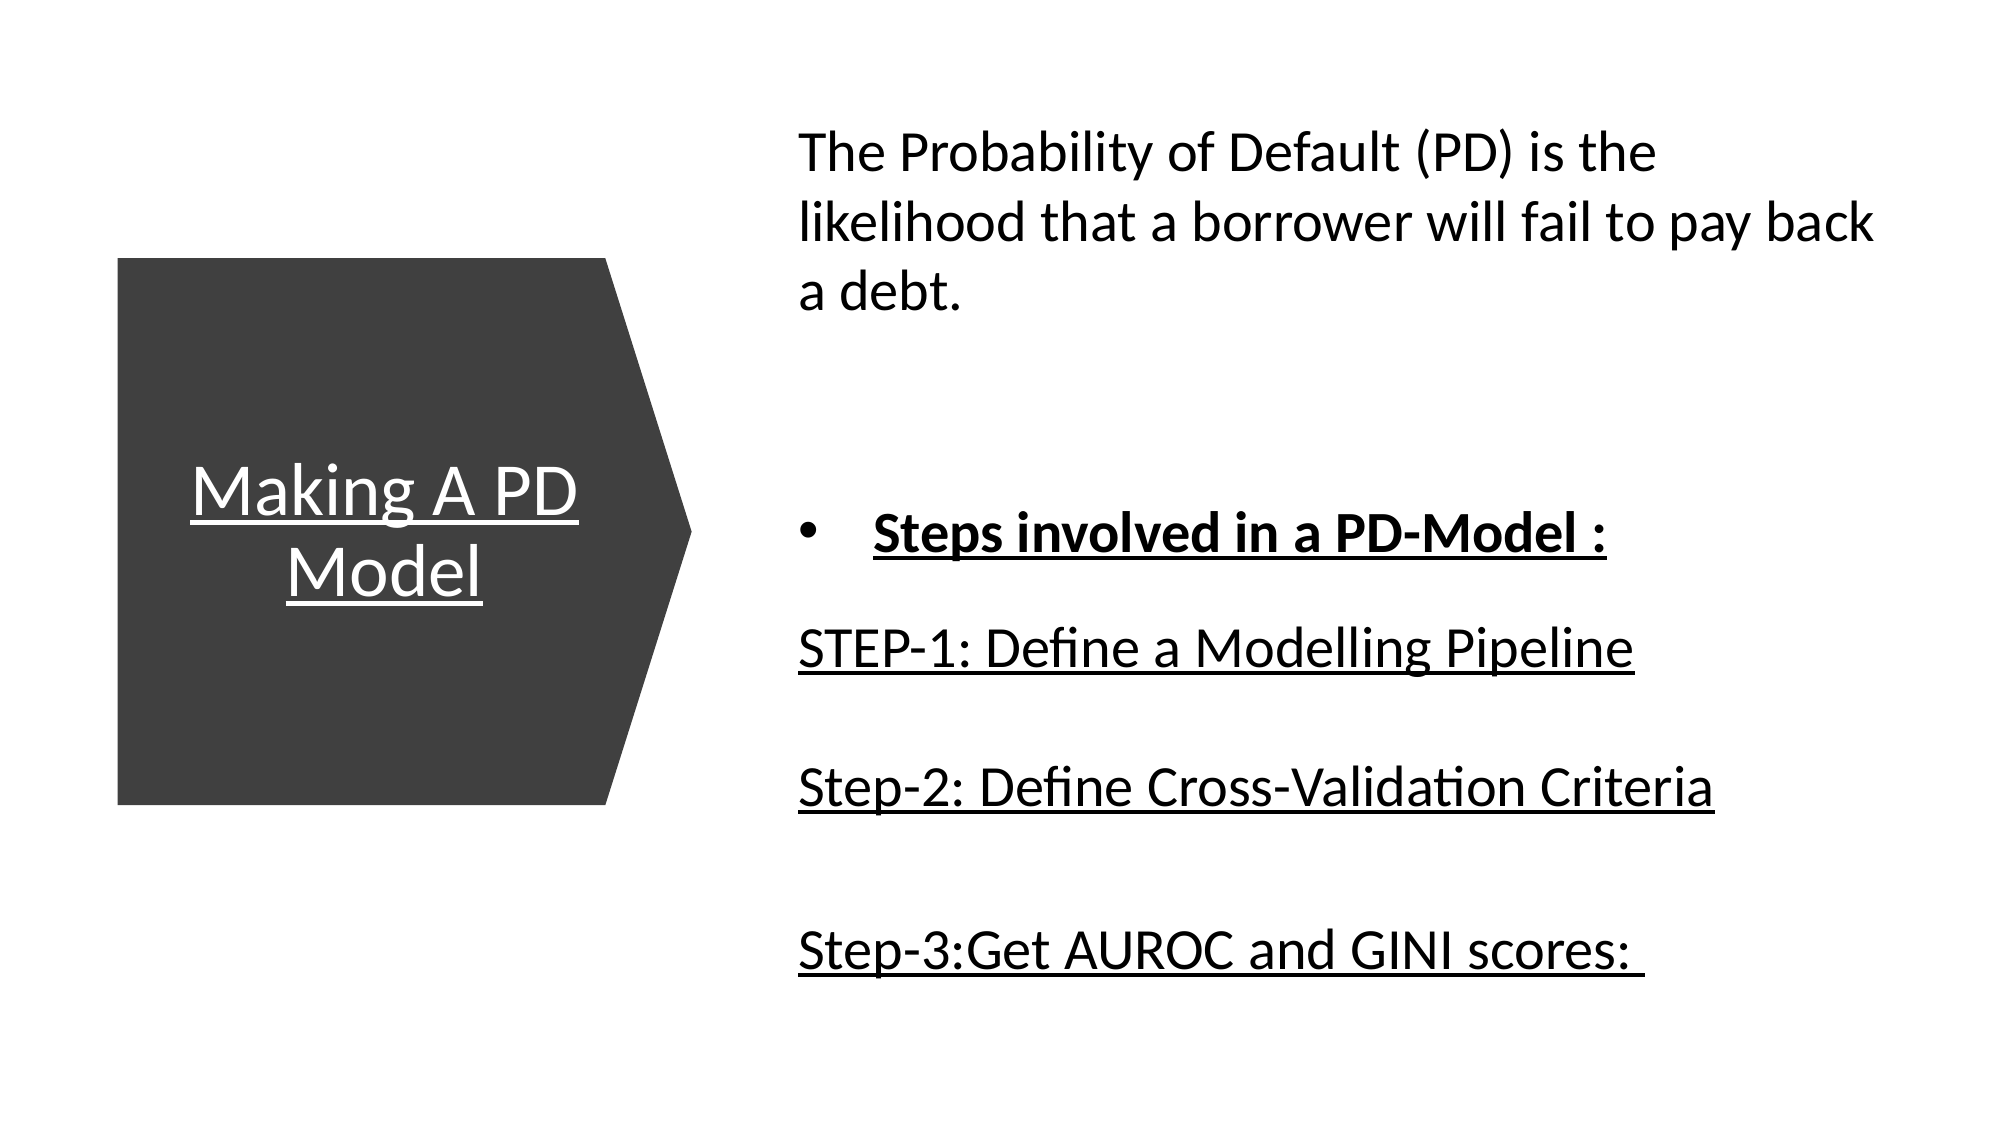

The Probability of Default (PD) is the likelihood that a borrower will fail to pay back a debt.

Making A PD Model
Steps involved in a PD-Model :
STEP-1: Define a Modelling Pipeline
Step-2: Define Cross-Validation Criteria
Step-3:Get AUROC and GINI scores: